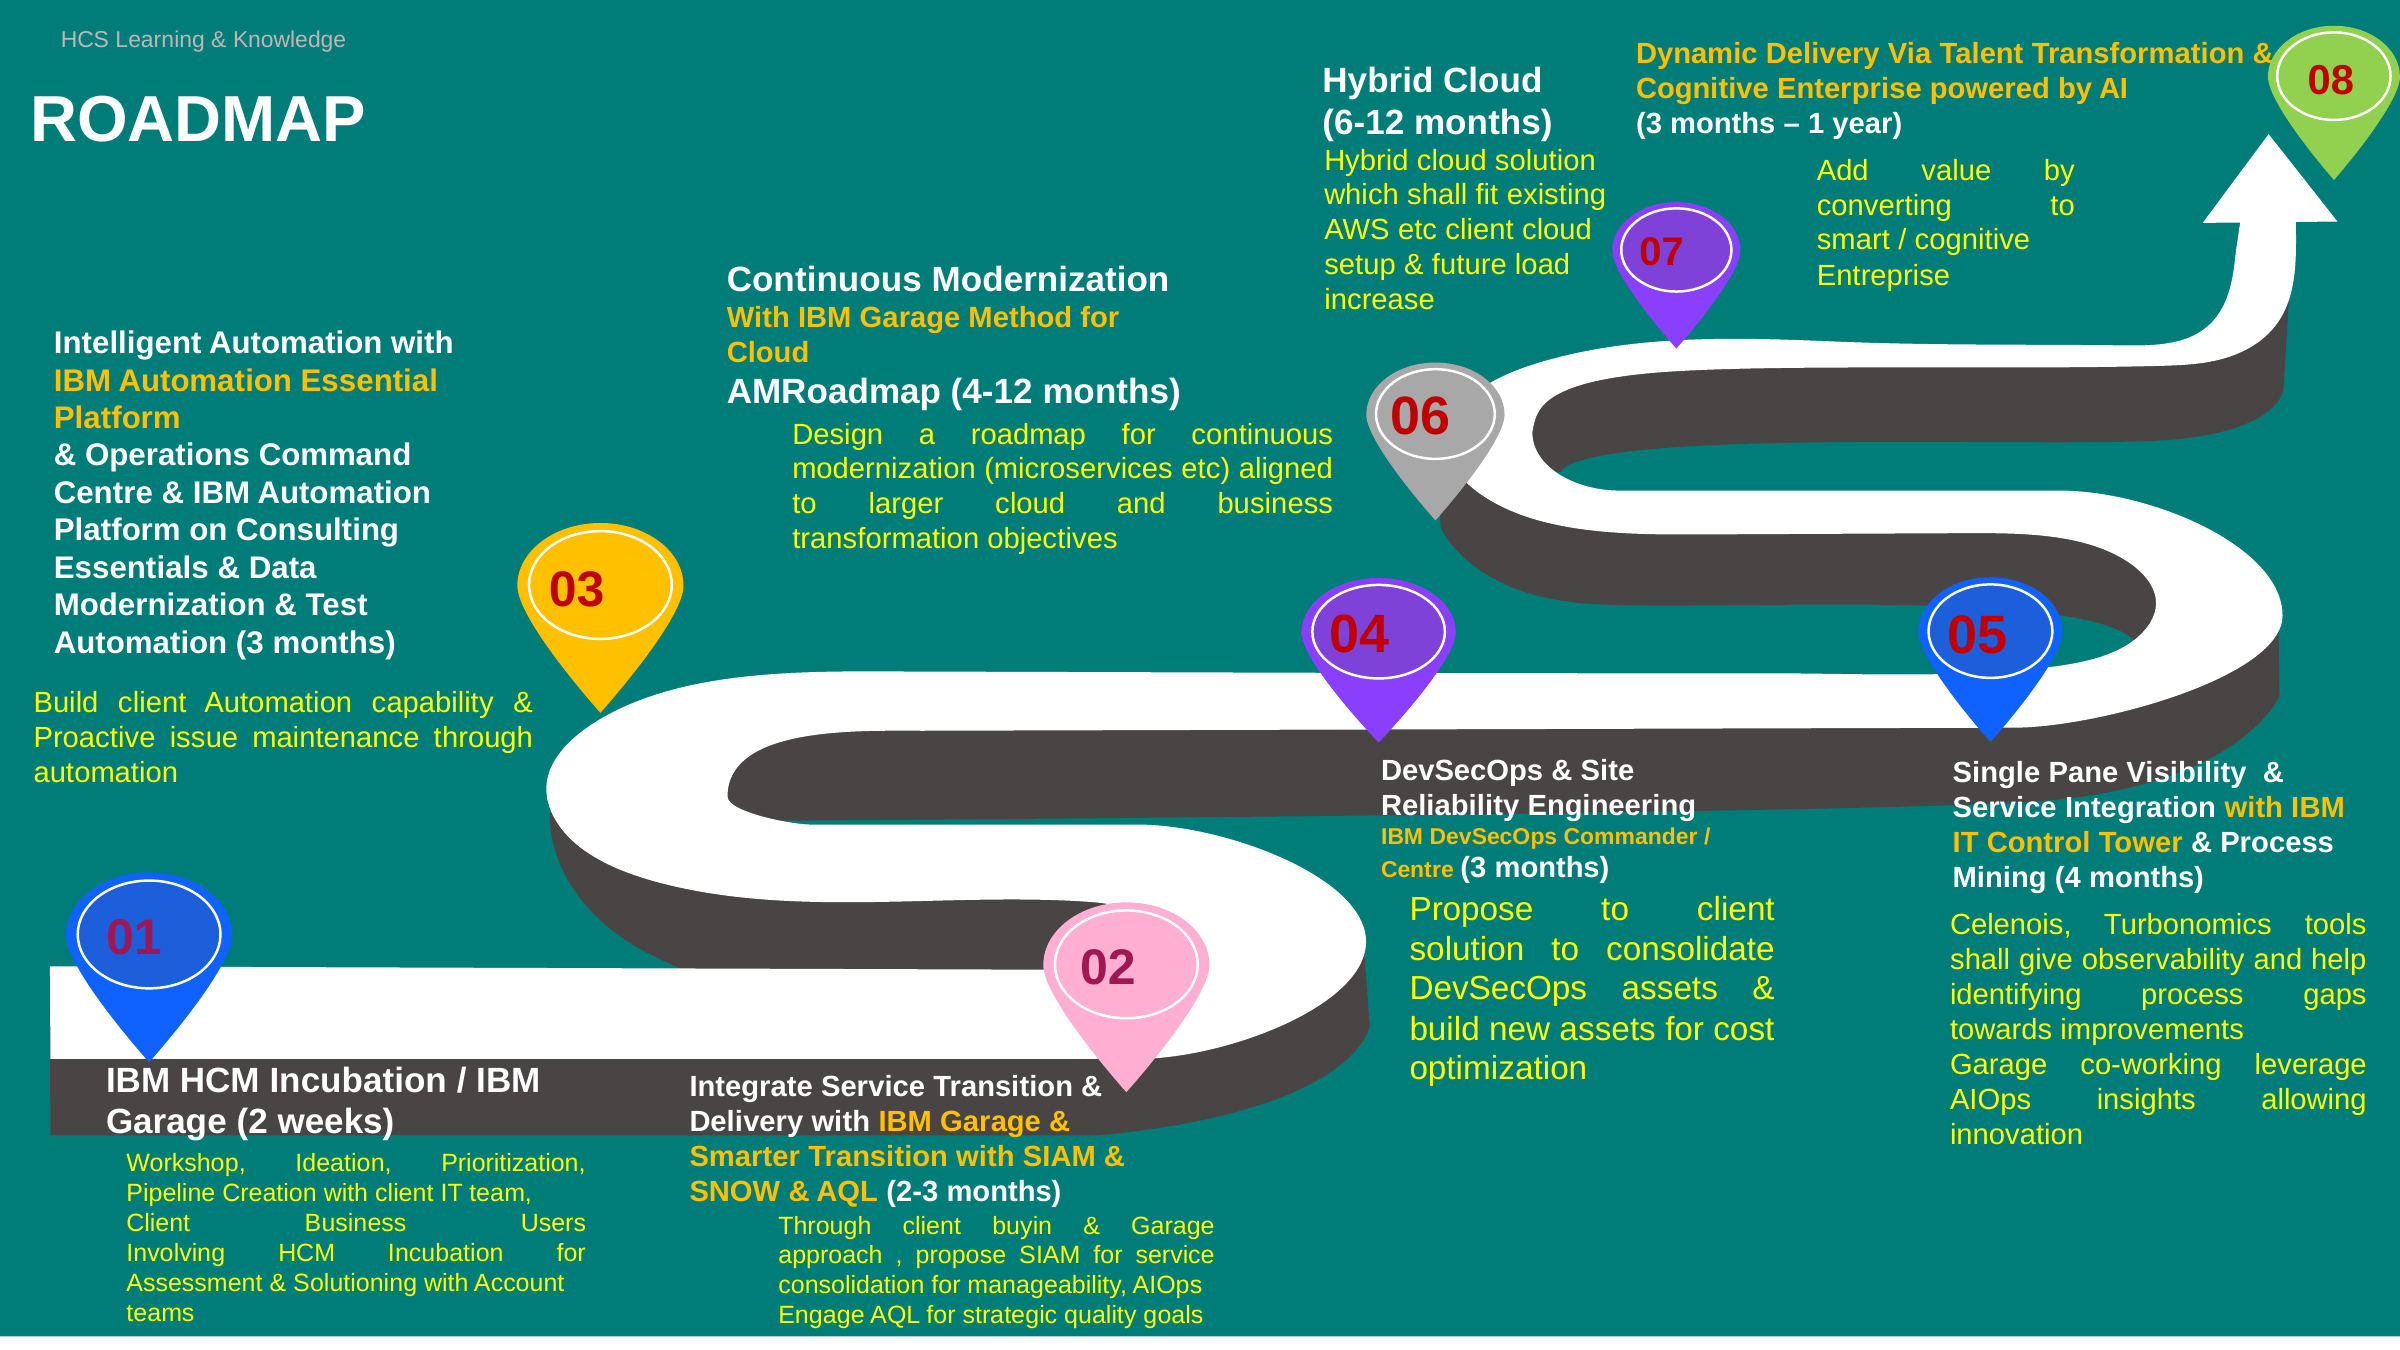

Dynamic Delivery Via Talent Transformation & Cognitive Enterprise powered by AI
(3 months – 1 year)

08
Hybrid Cloud (6-12 months)
# ROADMAP
Hybrid cloud solution which shall fit existing AWS etc client cloud setup & future load increase

Add value by converting to smart / cognitive
Entreprise

07
Continuous Modernization
With IBM Garage Method for
Cloud
AMRoadmap (4-12 months)
Intelligent Automation with
IBM Automation Essential Platform
& Operations Command Centre & IBM Automation Platform on Consulting Essentials & Data Modernization & Test Automation (3 months)

06
Design a roadmap for continuous modernization (microservices etc) aligned to larger cloud and business transformation objectives

03

04
05
Build client Automation capability & Proactive issue maintenance through automation
DevSecOps & Site
Reliability Engineering
IBM DevSecOps Commander /
Centre (3 months)
Single Pane Visibility  & Service Integration with IBM
IT Control Tower & Process  Mining (4 months)

Propose to client solution to consolidate DevSecOps assets & build new assets for cost optimization
01
Celenois, Turbonomics tools shall give observability and help identifying process gaps towards improvements
Garage co-working leverage AIOps insights allowing innovation

02
IBM HCM Incubation / IBM Garage (2 weeks)
Integrate Service Transition & Delivery with IBM Garage & Smarter Transition with SIAM & SNOW & AQL (2-3 months)
Workshop, Ideation, Prioritization, Pipeline Creation with client IT team,
Client Business Users
Involving HCM Incubation for Assessment & Solutioning with Account
teams
Through client buyin & Garage approach , propose SIAM for service consolidation for manageability, AIOps
Engage AQL for strategic quality goals